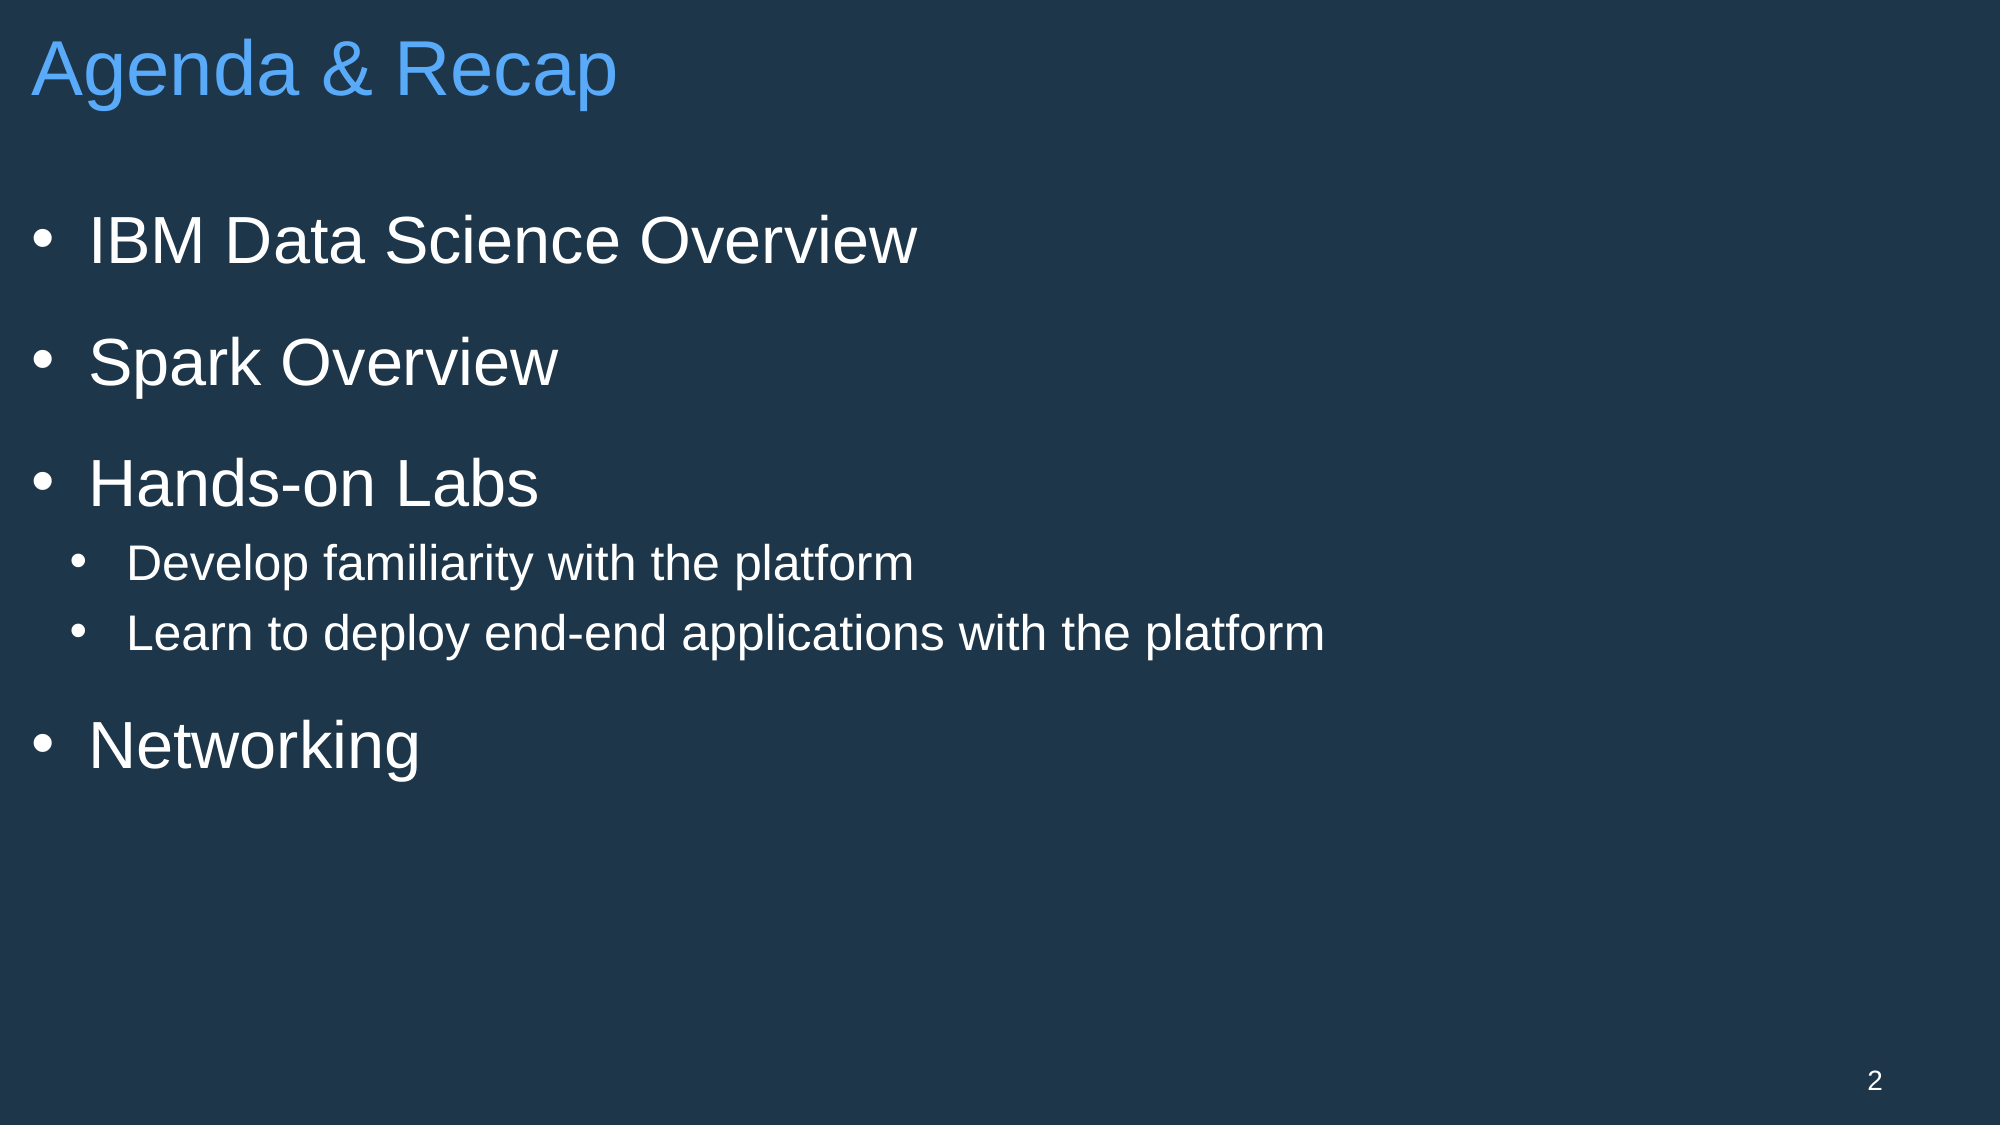

# Agenda & Recap
IBM Data Science Overview
Spark Overview
Hands-on Labs
Develop familiarity with the platform
Learn to deploy end-end applications with the platform
Networking